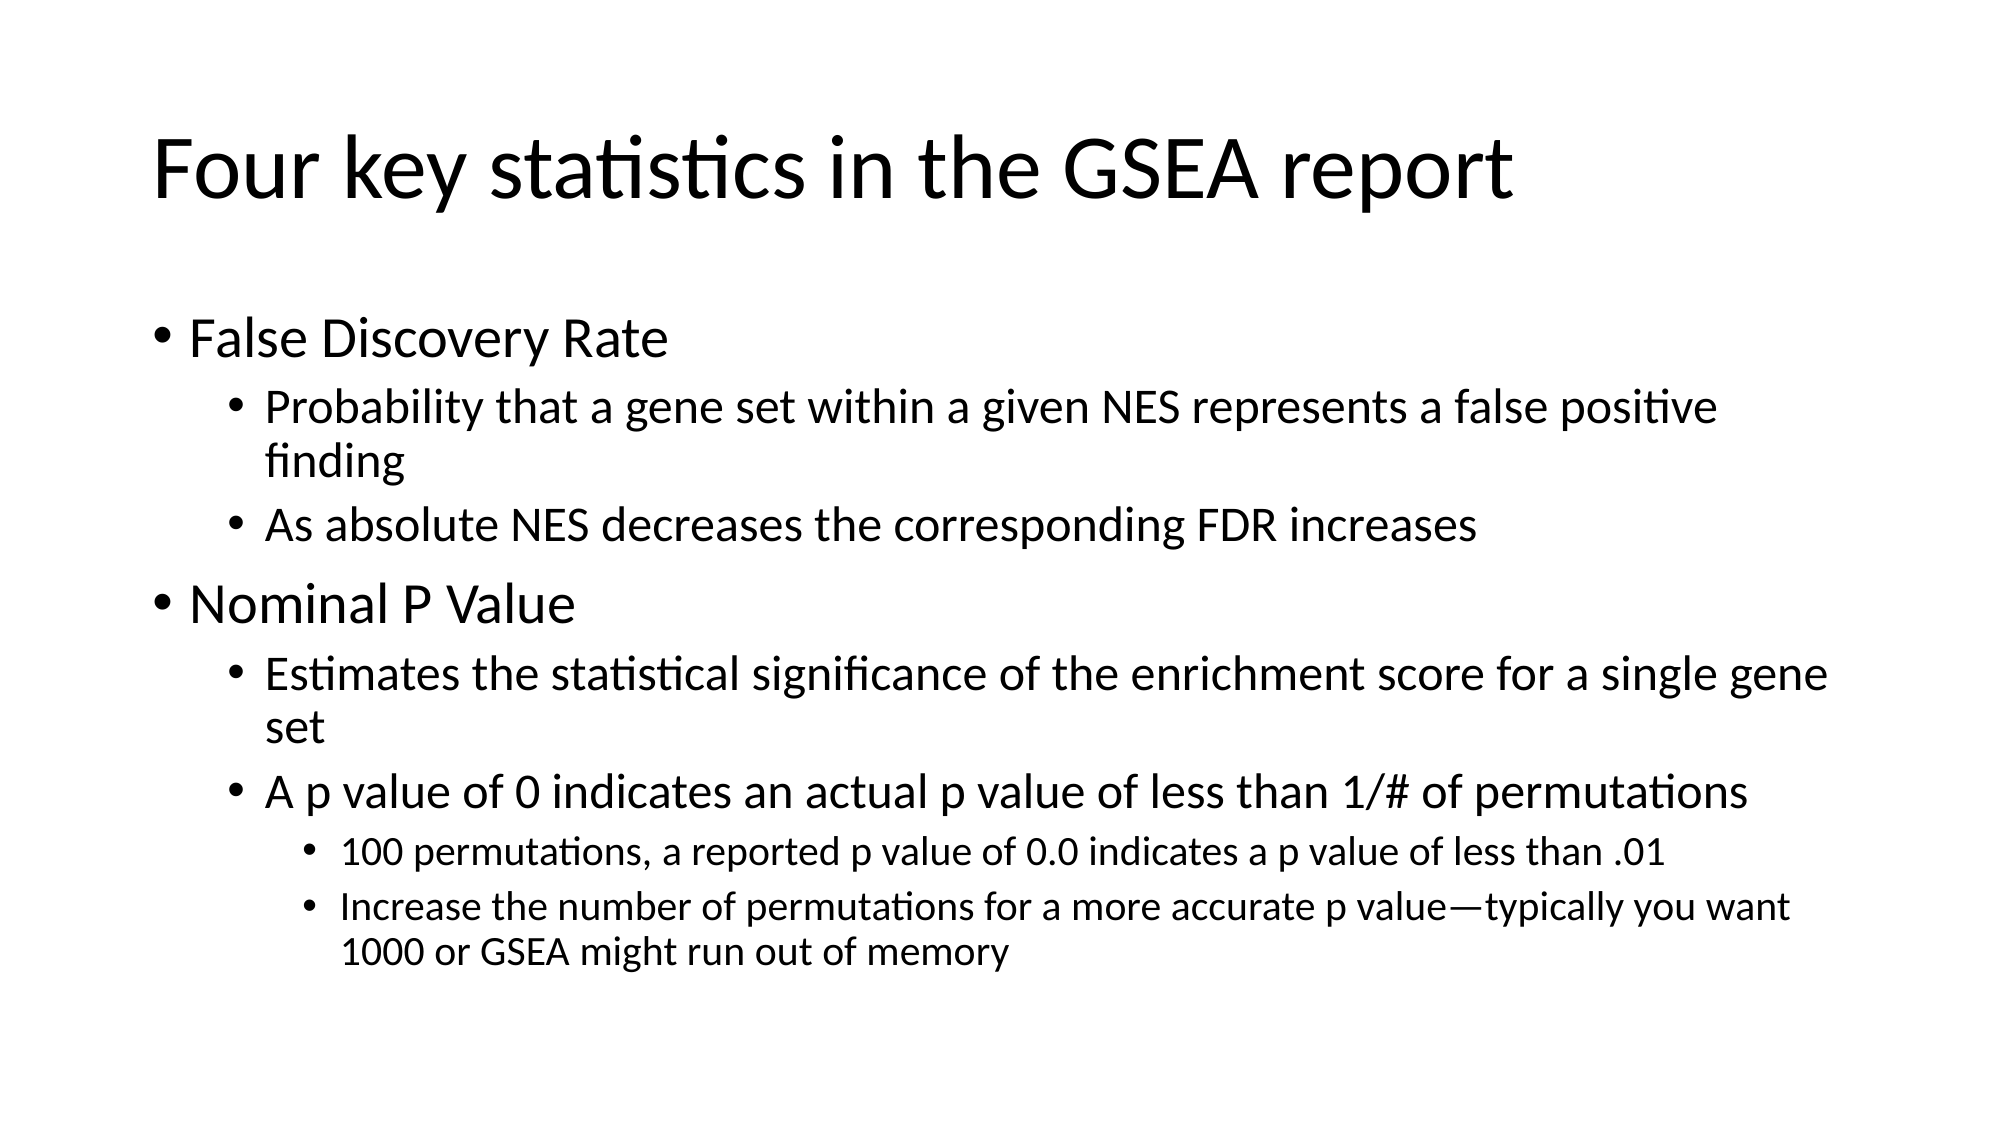

# Four key statistics in the GSEA report
False Discovery Rate
Probability that a gene set within a given NES represents a false positive finding
As absolute NES decreases the corresponding FDR increases
Nominal P Value
Estimates the statistical significance of the enrichment score for a single gene set
A p value of 0 indicates an actual p value of less than 1/# of permutations
100 permutations, a reported p value of 0.0 indicates a p value of less than .01
Increase the number of permutations for a more accurate p value—typically you want 1000 or GSEA might run out of memory